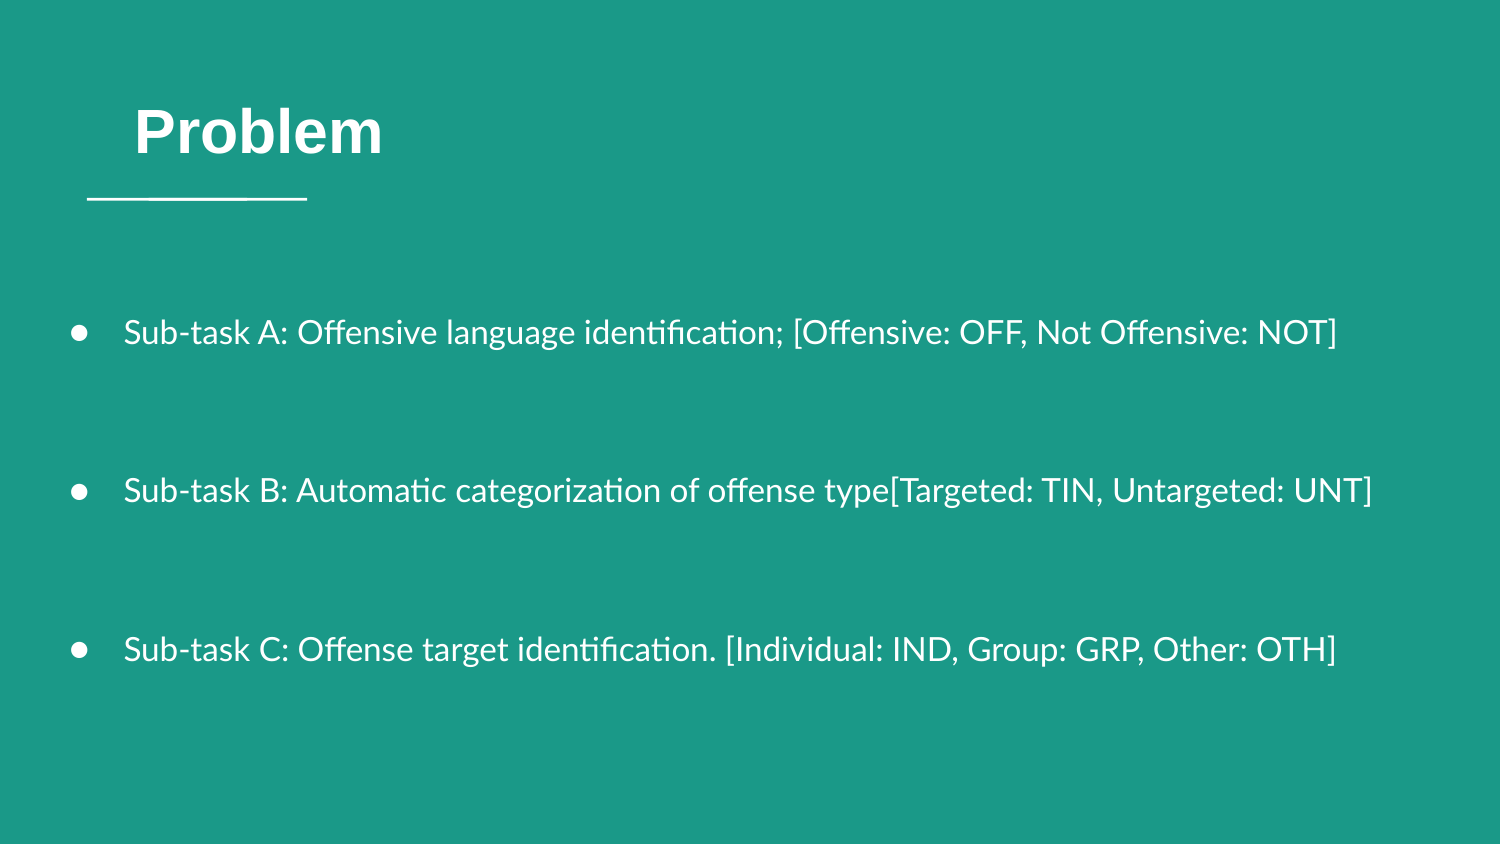

Problem

# Sub-task A: Offensive language identification; [Offensive: OFF, Not Offensive: NOT]

Sub-task B: Automatic categorization of offense type[Targeted: TIN, Untargeted: UNT]

Sub-task C: Offense target identification. [Individual: IND, Group: GRP, Other: OTH]